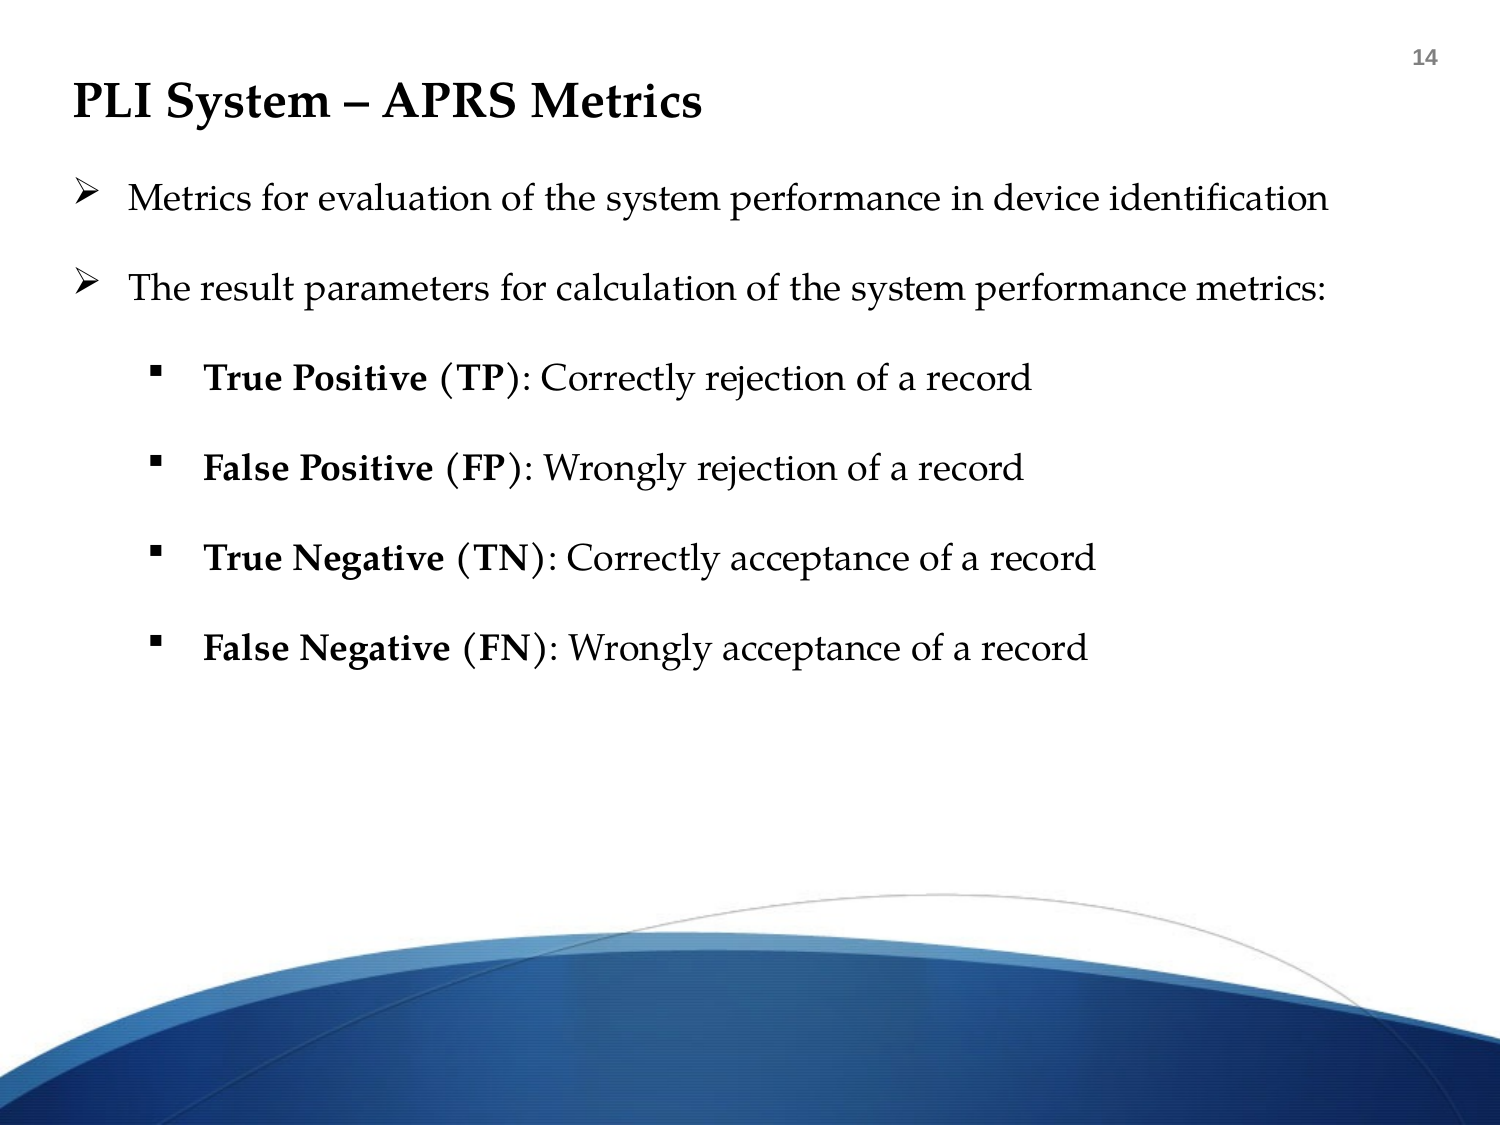

14
PLI System – APRS Metrics

Metrics for evaluation of the system performance in device identification

The result parameters for calculation of the system performance metrics:

True Positive (TP): Correctly rejection of a record

False Positive (FP): Wrongly rejection of a record

True Negative (TN): Correctly acceptance of a record

False Negative (FN): Wrongly acceptance of a record